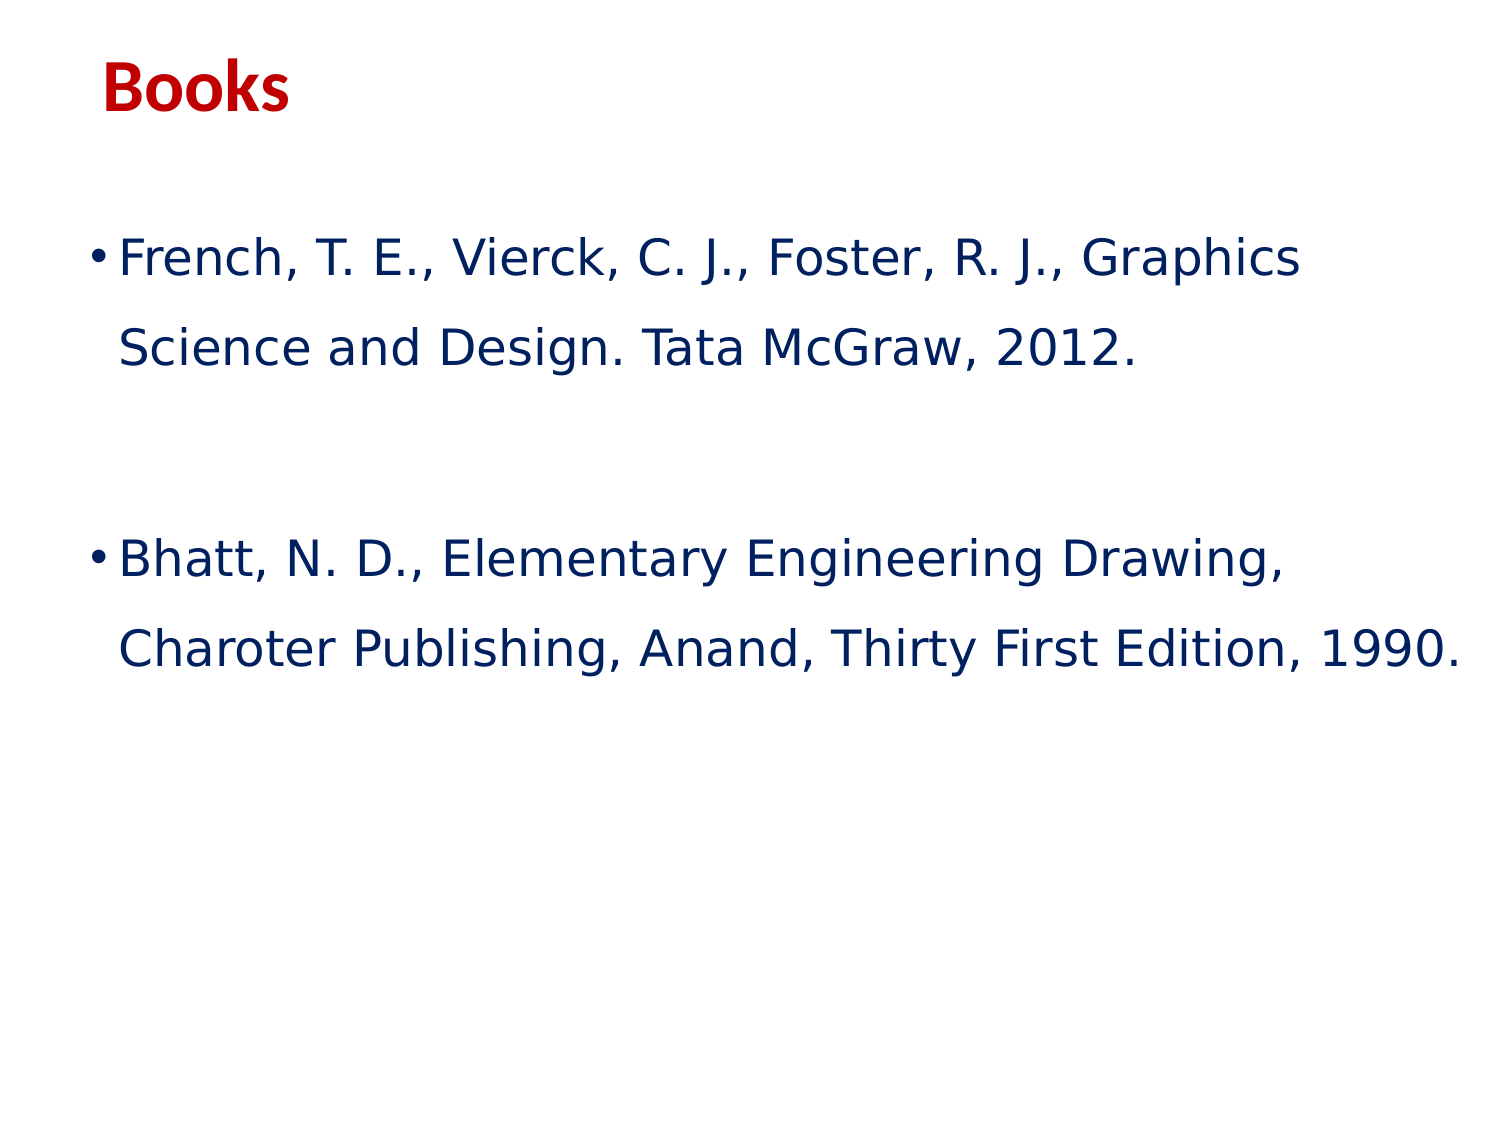

# Books
French, T. E., Vierck, C. J., Foster, R. J., Graphics Science and Design. Tata McGraw, 2012.

Bhatt, N. D., Elementary Engineering Drawing, Charoter Publishing, Anand, Thirty First Edition, 1990.